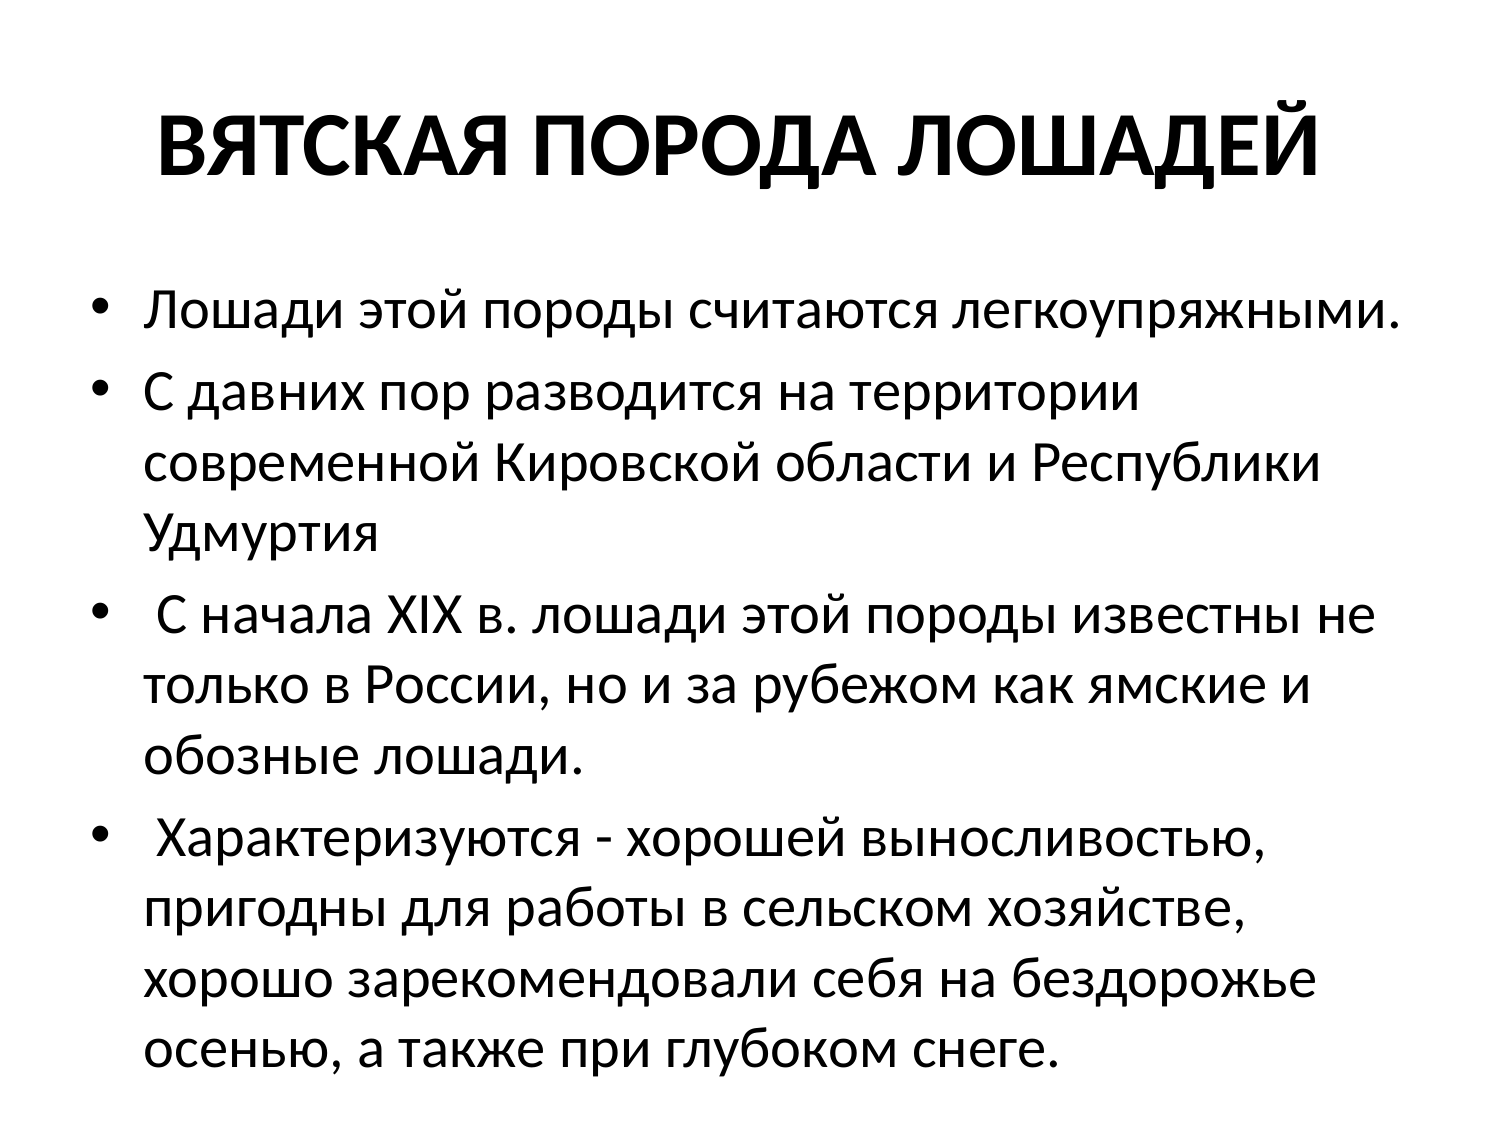

# ВЯТСКАЯ ПОРОДА ЛОШАДЕЙ
Лошади этой породы считаются легкоупряжными.
С давних пор разводится на территории современной Кировской области и Республики Удмуртия
 С начала XIX в. лошади этой породы известны не только в России, но и за рубежом как ямские и обозные лошади.
 Характеризуются - хорошей выносливостью, пригодны для работы в сельском хозяйстве, хорошо зарекомендовали себя на бездорожье осенью, а также при глубоком снеге.